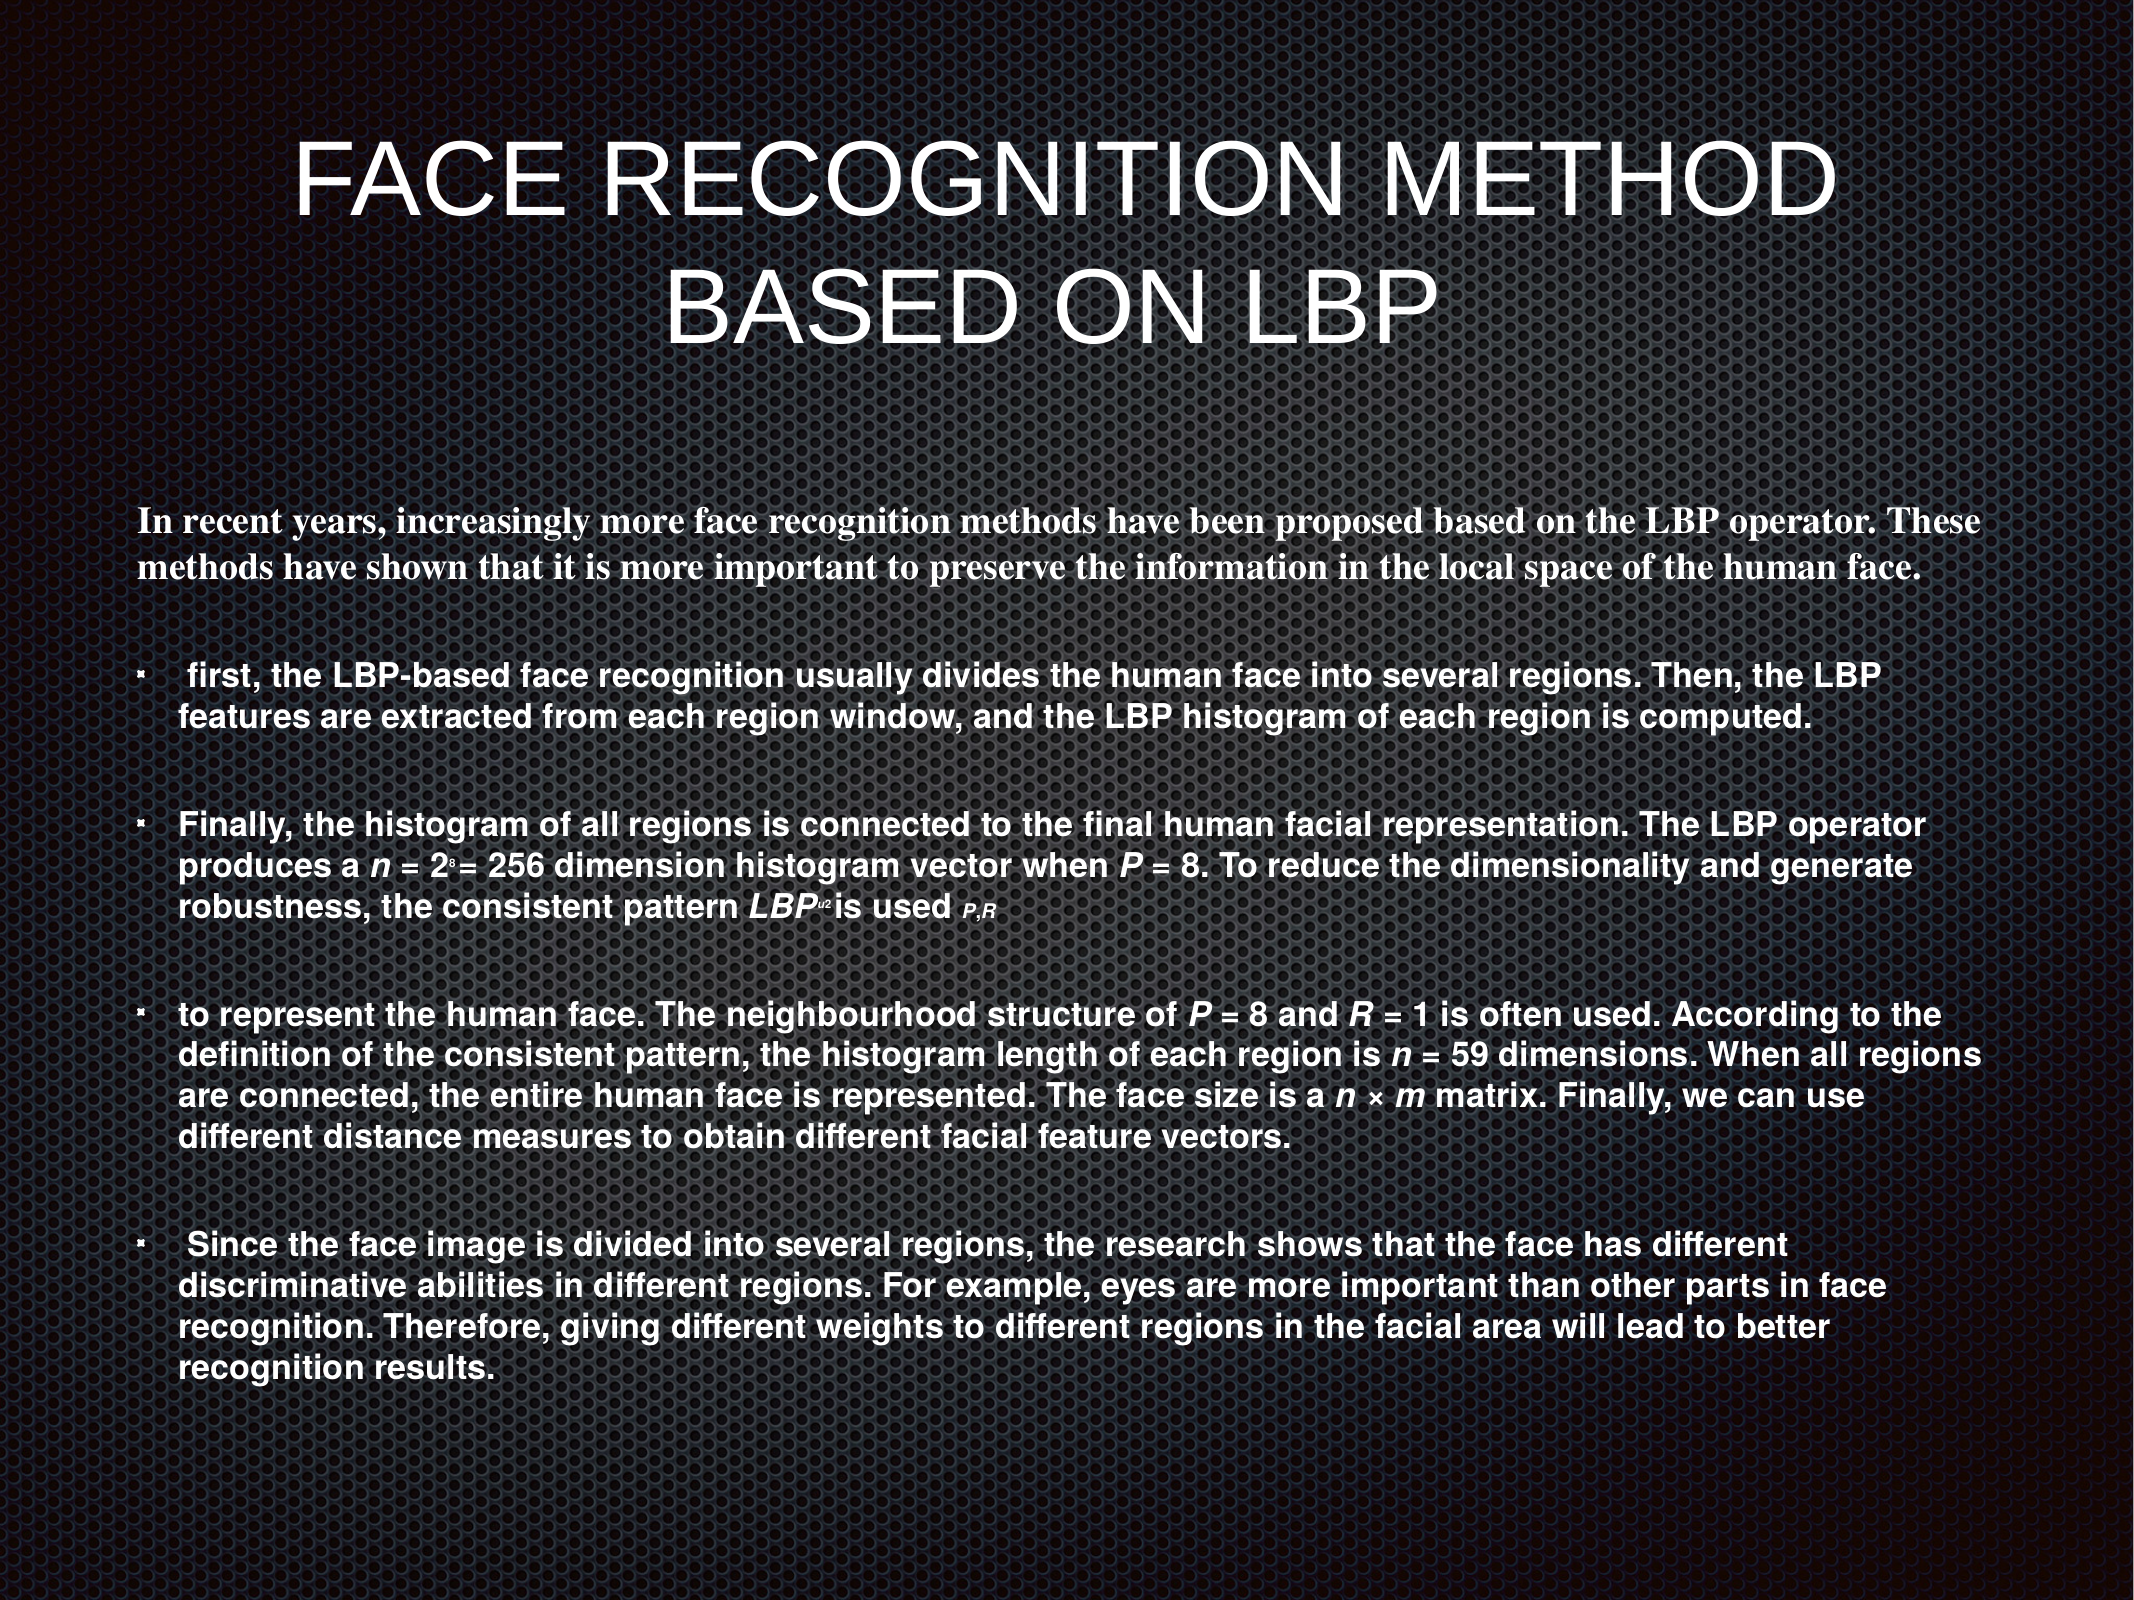

# FACE RECOGNITION METHOD BASED ON LBP

In recent years, increasingly more face recognition methods have been proposed based on the LBP operator. These methods have shown that it is more important to preserve the information in the local space of the human face.
 first, the LBP-based face recognition usually divides the human face into several regions. Then, the LBP features are extracted from each region window, and the LBP histogram of each region is computed.
Finally, the histogram of all regions is connected to the final human facial representation. The LBP operator produces a n = 28 = 256 dimension histogram vector when P = 8. To reduce the dimensionality and generate robustness, the consistent pattern LBPu2 is used P,R
to represent the human face. The neighbourhood structure of P = 8 and R = 1 is often used. According to the definition of the consistent pattern, the histogram length of each region is n = 59 dimensions. When all regions are connected, the entire human face is represented. The face size is a n × m matrix. Finally, we can use different distance measures to obtain different facial feature vectors.
 Since the face image is divided into several regions, the research shows that the face has different discriminative abilities in different regions. For example, eyes are more important than other parts in face recognition. Therefore, giving different weights to different regions in the facial area will lead to better recognition results.